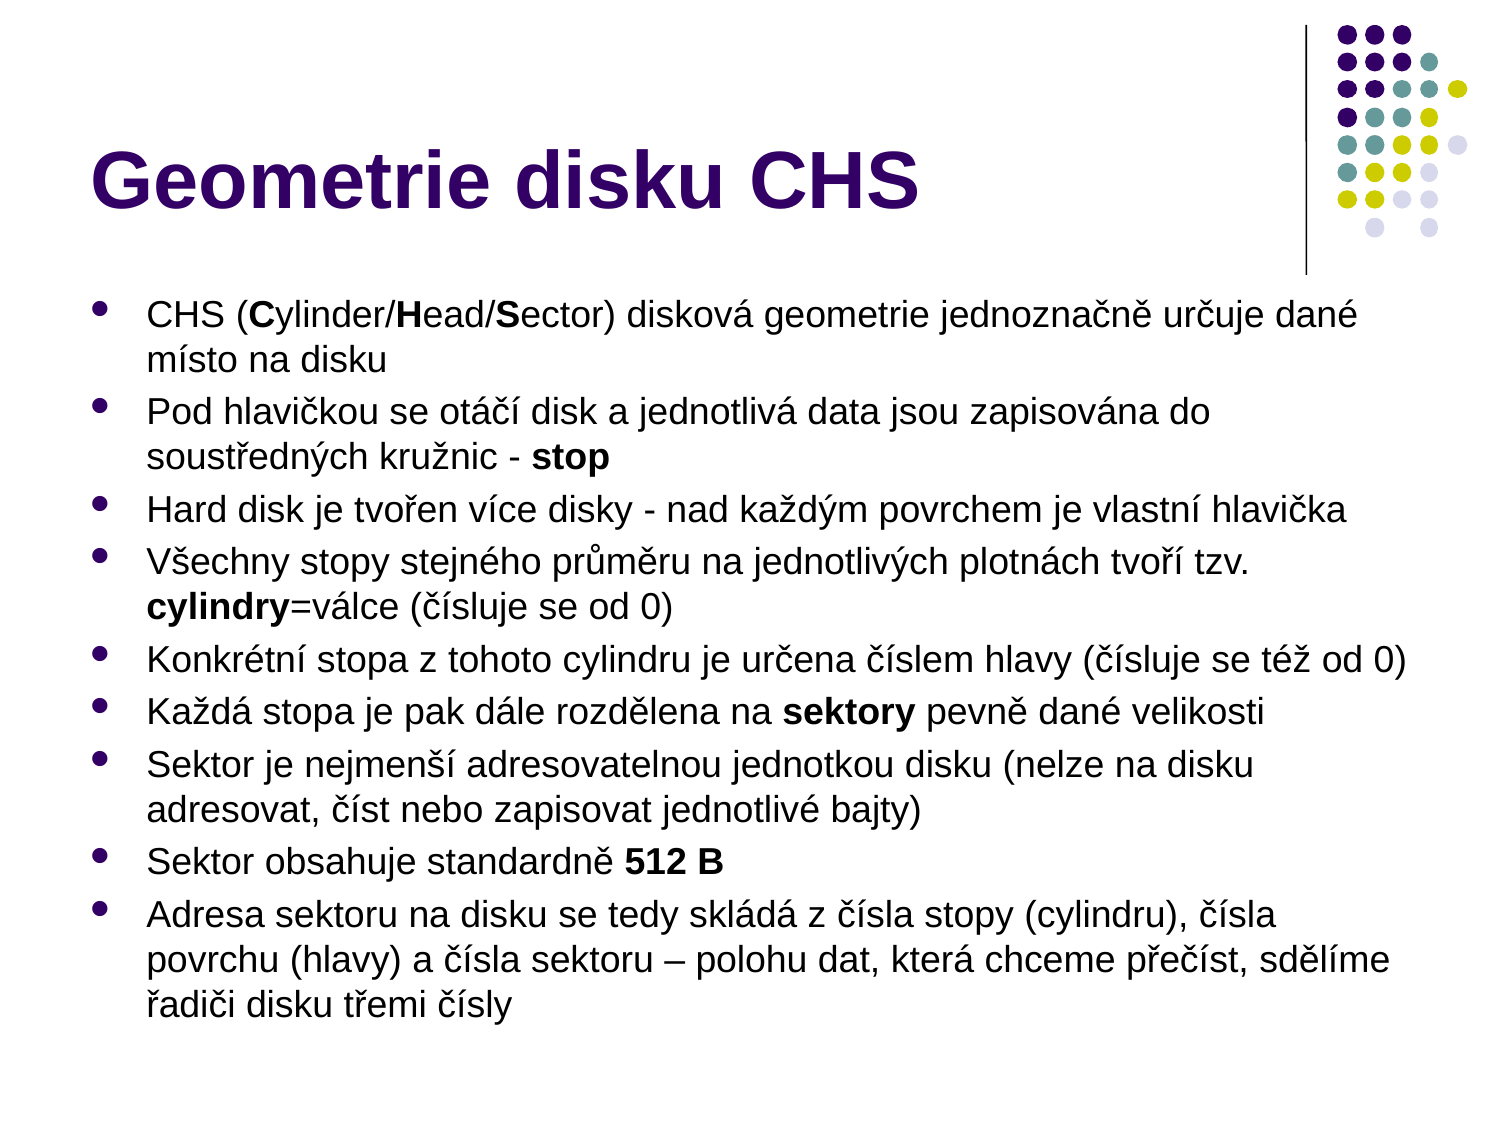

# Geometrie disku CHS
CHS (Cylinder/Head/Sector) disková geometrie jednoznačně určuje dané místo na disku
Pod hlavičkou se otáčí disk a jednotlivá data jsou zapisována do soustředných kružnic - stop
Hard disk je tvořen více disky - nad každým povrchem je vlastní hlavička
Všechny stopy stejného průměru na jednotlivých plotnách tvoří tzv. cylindry=válce (čísluje se od 0)
Konkrétní stopa z tohoto cylindru je určena číslem hlavy (čísluje se též od 0)
Každá stopa je pak dále rozdělena na sektory pevně dané velikosti
Sektor je nejmenší adresovatelnou jednotkou disku (nelze na disku adresovat, číst nebo zapisovat jednotlivé bajty)
Sektor obsahuje standardně 512 B
Adresa sektoru na disku se tedy skládá z čísla stopy (cylindru), čísla povrchu (hlavy) a čísla sektoru – polohu dat, která chceme přečíst, sdělíme řadiči disku třemi čísly